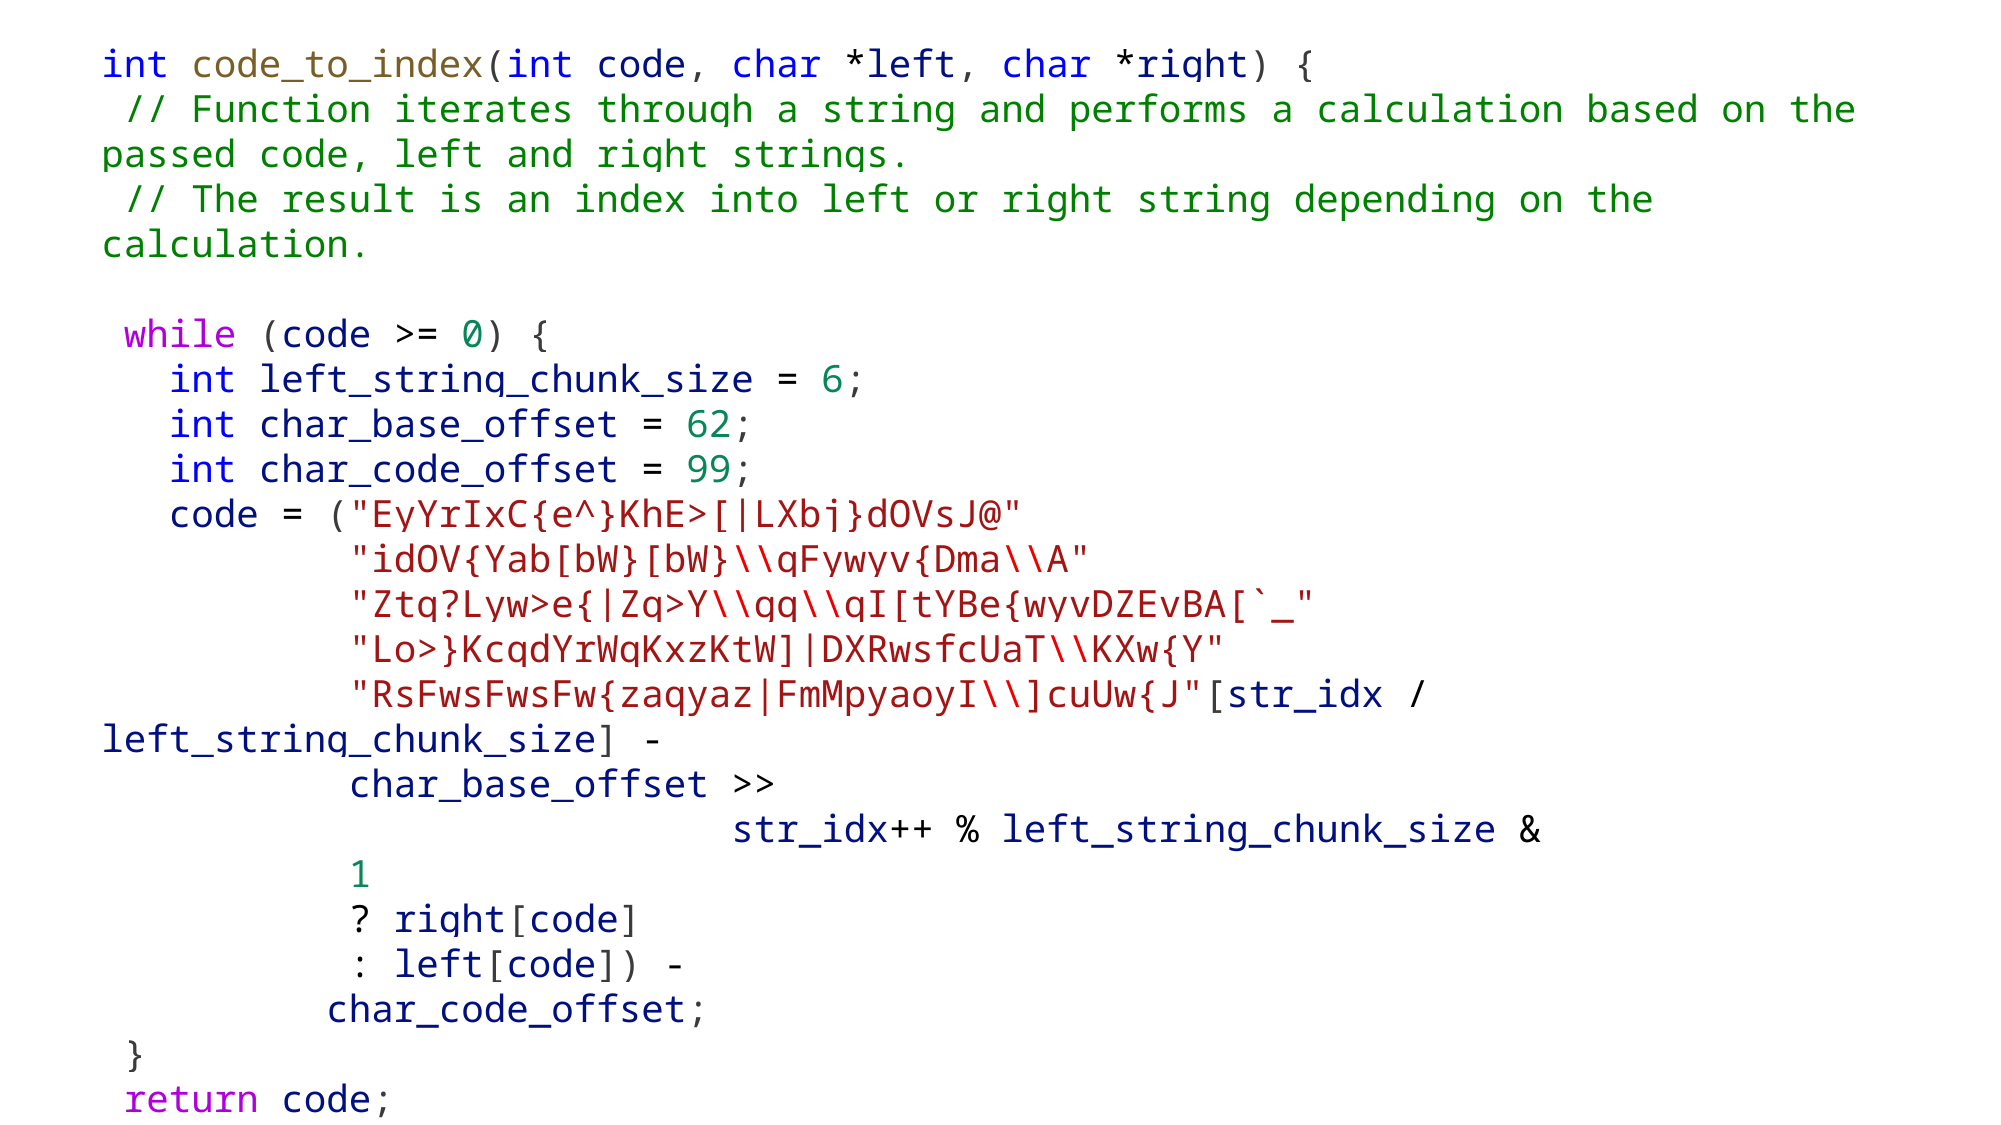

int code_to_index(int code, char *left, char *right) {
 // Function iterates through a string and performs a calculation based on the passed code, left and right strings.
 // The result is an index into left or right string depending on the calculation.

 while (code >= 0) {
   int left_string_chunk_size = 6;
   int char_base_offset = 62;
   int char_code_offset = 99;
   code = ("EyYrIxC{e^}KhE>[|LXbj}dOVsJ@"
           "idOV{Yab[bW}[bW}\\qFywyv{Dma\\A"
           "Ztq?Lyw>e{|Zq>Y\\gq\\qI[tYBe{wyvDZEvBA[`_"
           "Lo>}KcqdYrWqKxzKtW]|DXRwsfcUaT\\KXw{Y"
           "RsFwsFwsFw{zaqyaz|FmMpyaoyI\\]cuUw{J"[str_idx / left_string_chunk_size] -
           char_base_offset >>
                            str_idx++ % left_string_chunk_size &
           1
           ? right[code]
           : left[code]) -
          char_code_offset;
 }
 return code;
}